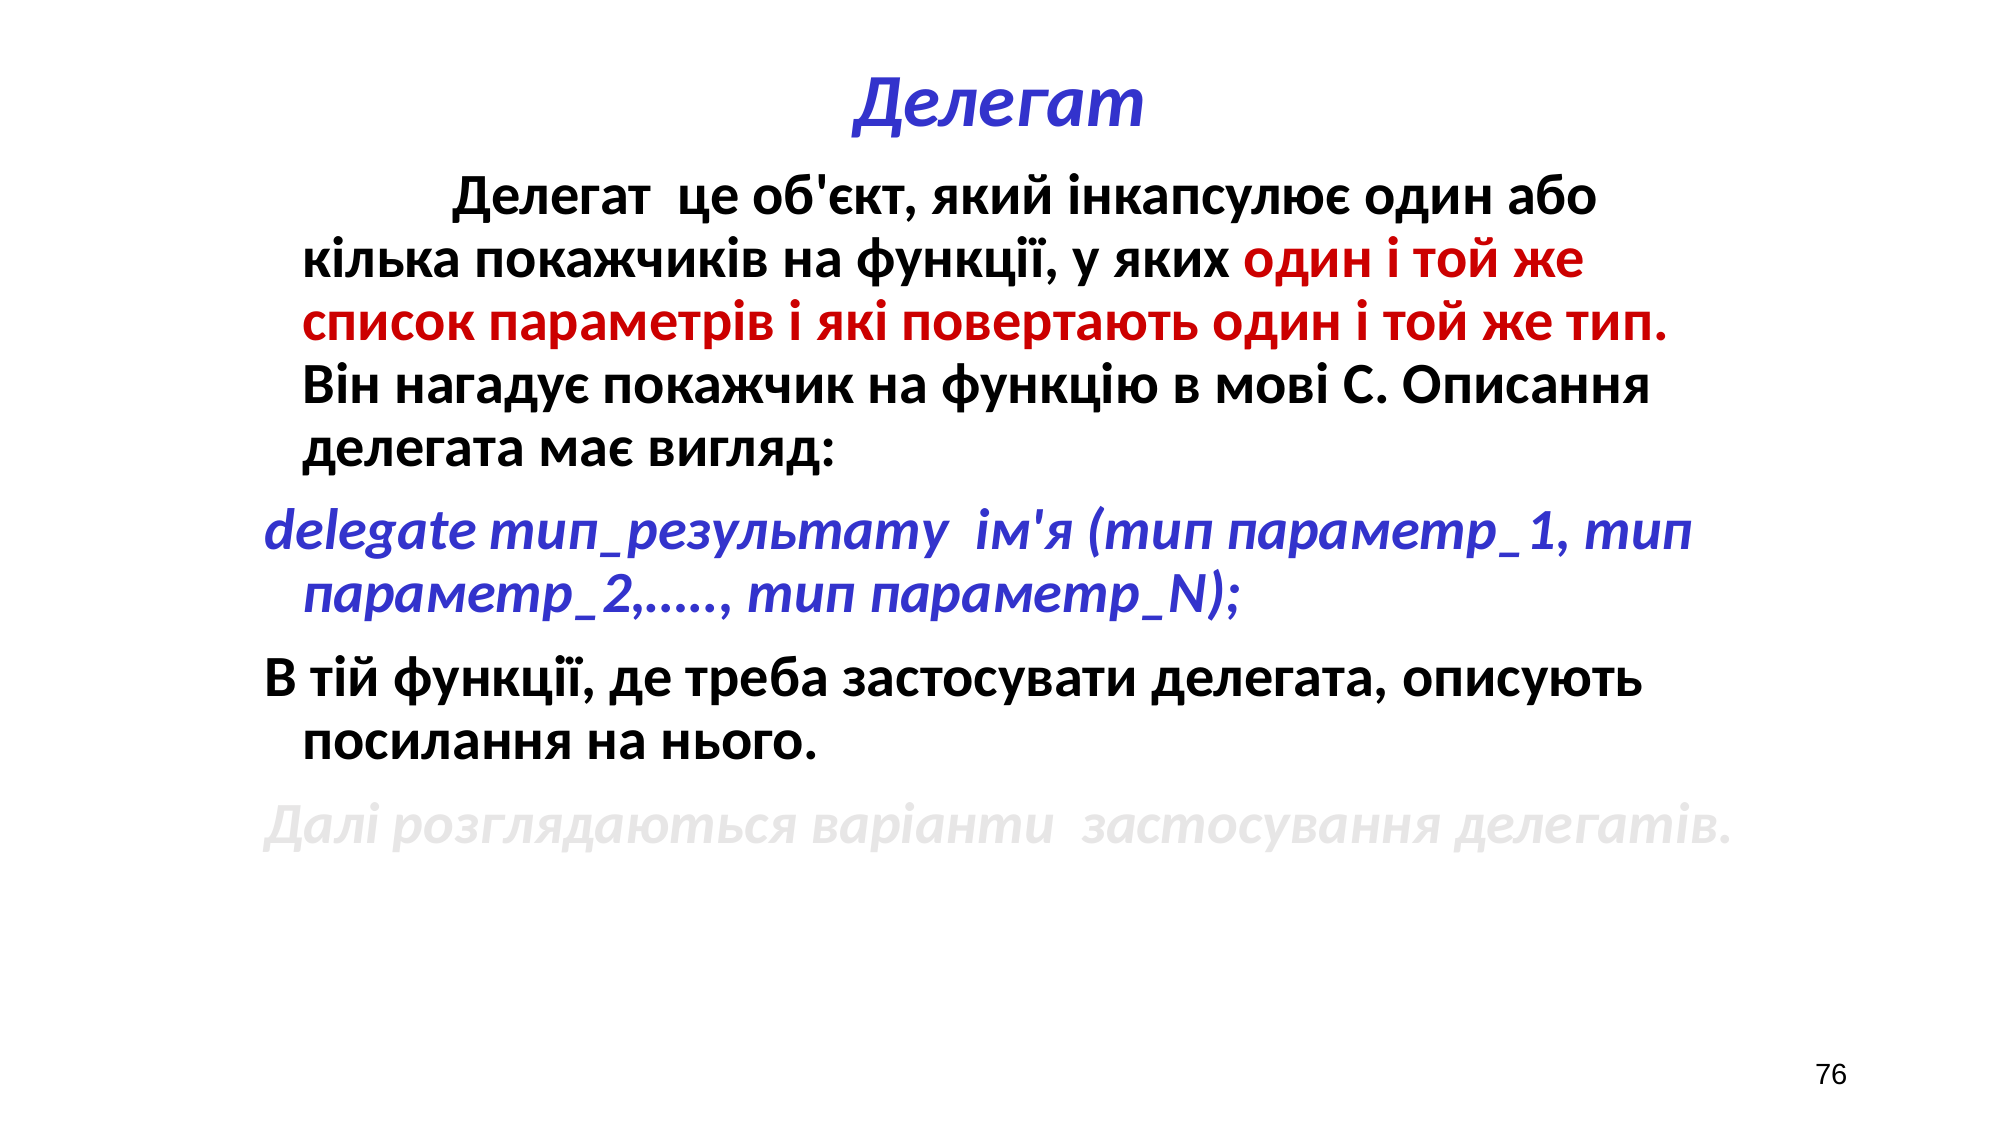

Делегат
		Делегат  це об'єкт, який інкапсулює один або кілька покажчиків на функції, у яких один і той же список параметрів і які повертають один і той же тип. Він нагадує покажчик на функцію в мові С. Описання делегата має вигляд:
delegate тип_результату  ім'я (тип параметр_1, тип параметр_2,….., тип параметр_N);
В тій функції, де треба застосувати делегата, описують посилання на нього.
Далі розглядаються варіанти  застосування делегатів.

76